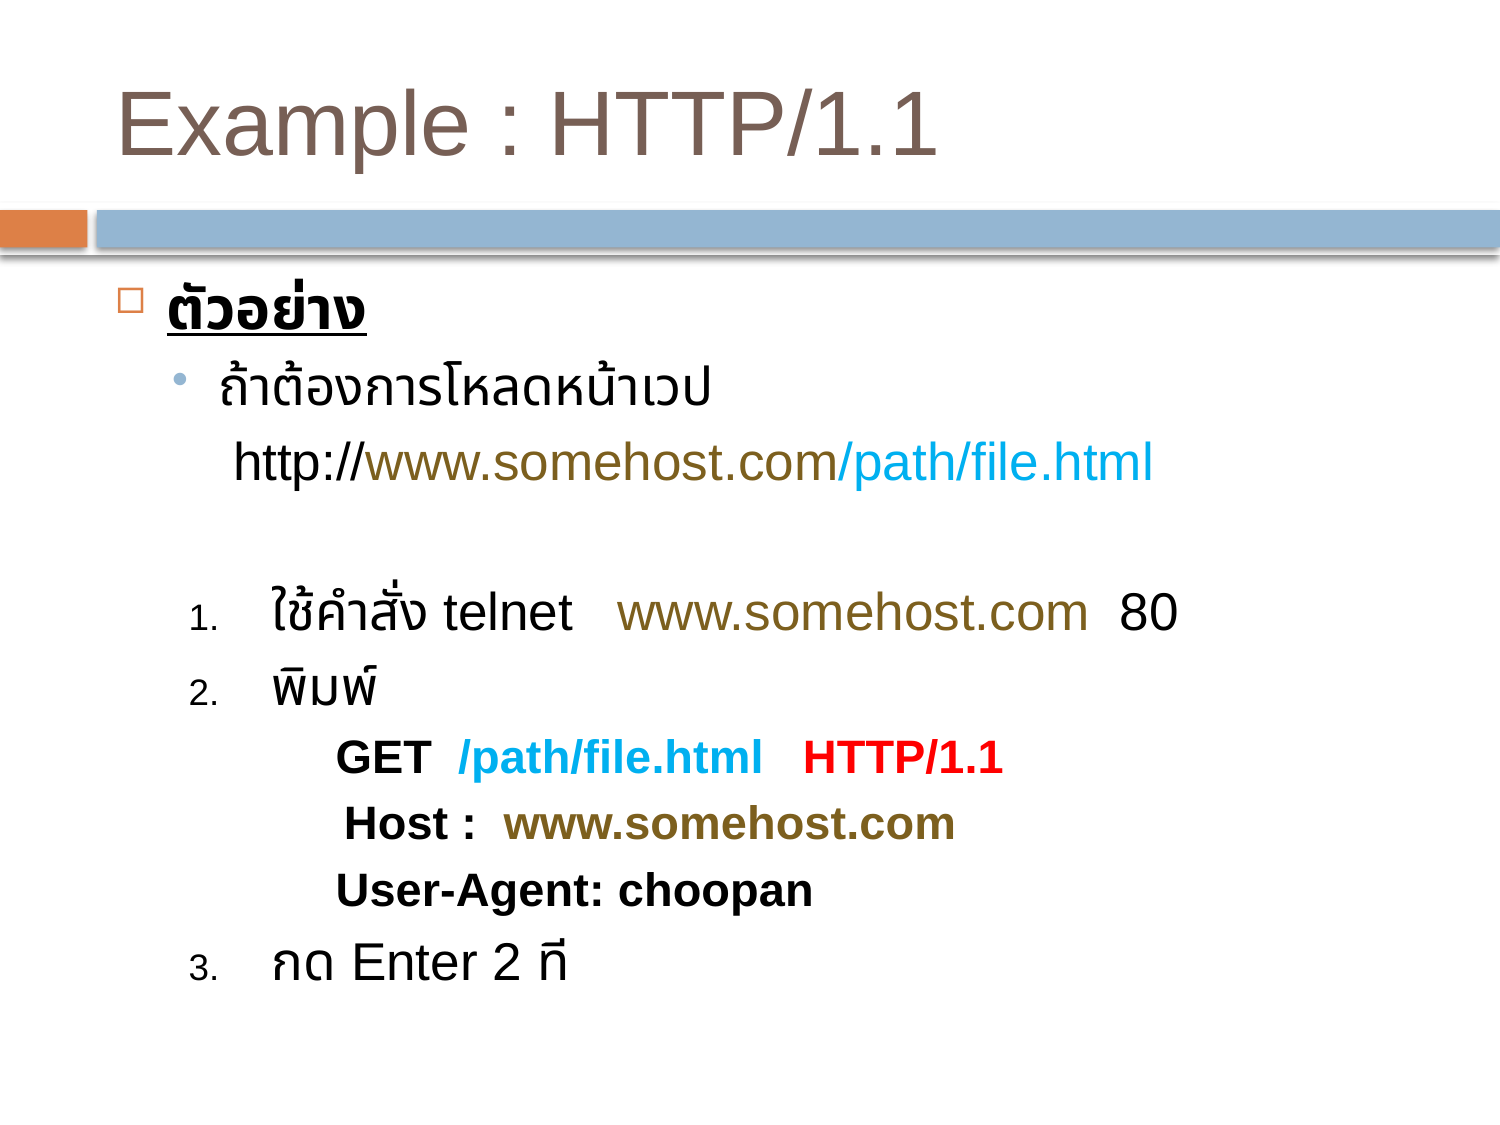

# Example : HTTP/1.1
ตัวอย่าง
ถ้าต้องการโหลดหน้าเวป
    http://www.somehost.com/path/file.html

ใช้คำสั่ง telnet   www.somehost.com  80
พิมพ์
	GET  /path/file.html   HTTP/1.1
       Host :  www.somehost.com
	User-Agent: choopan
กด Enter 2 ที